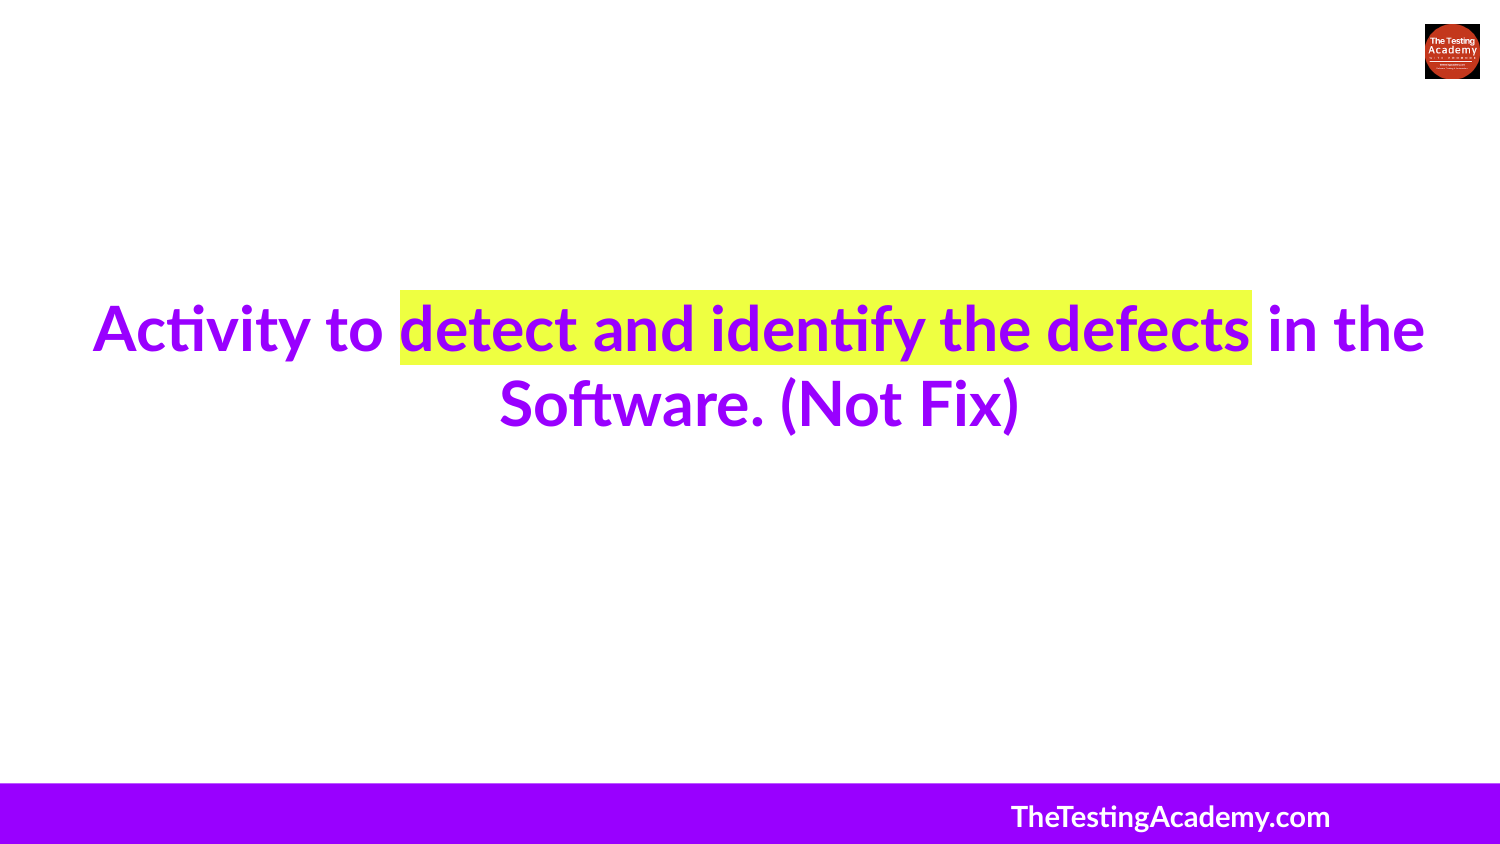

# Activity to detect and identify the defects in the
Software. (Not Fix)